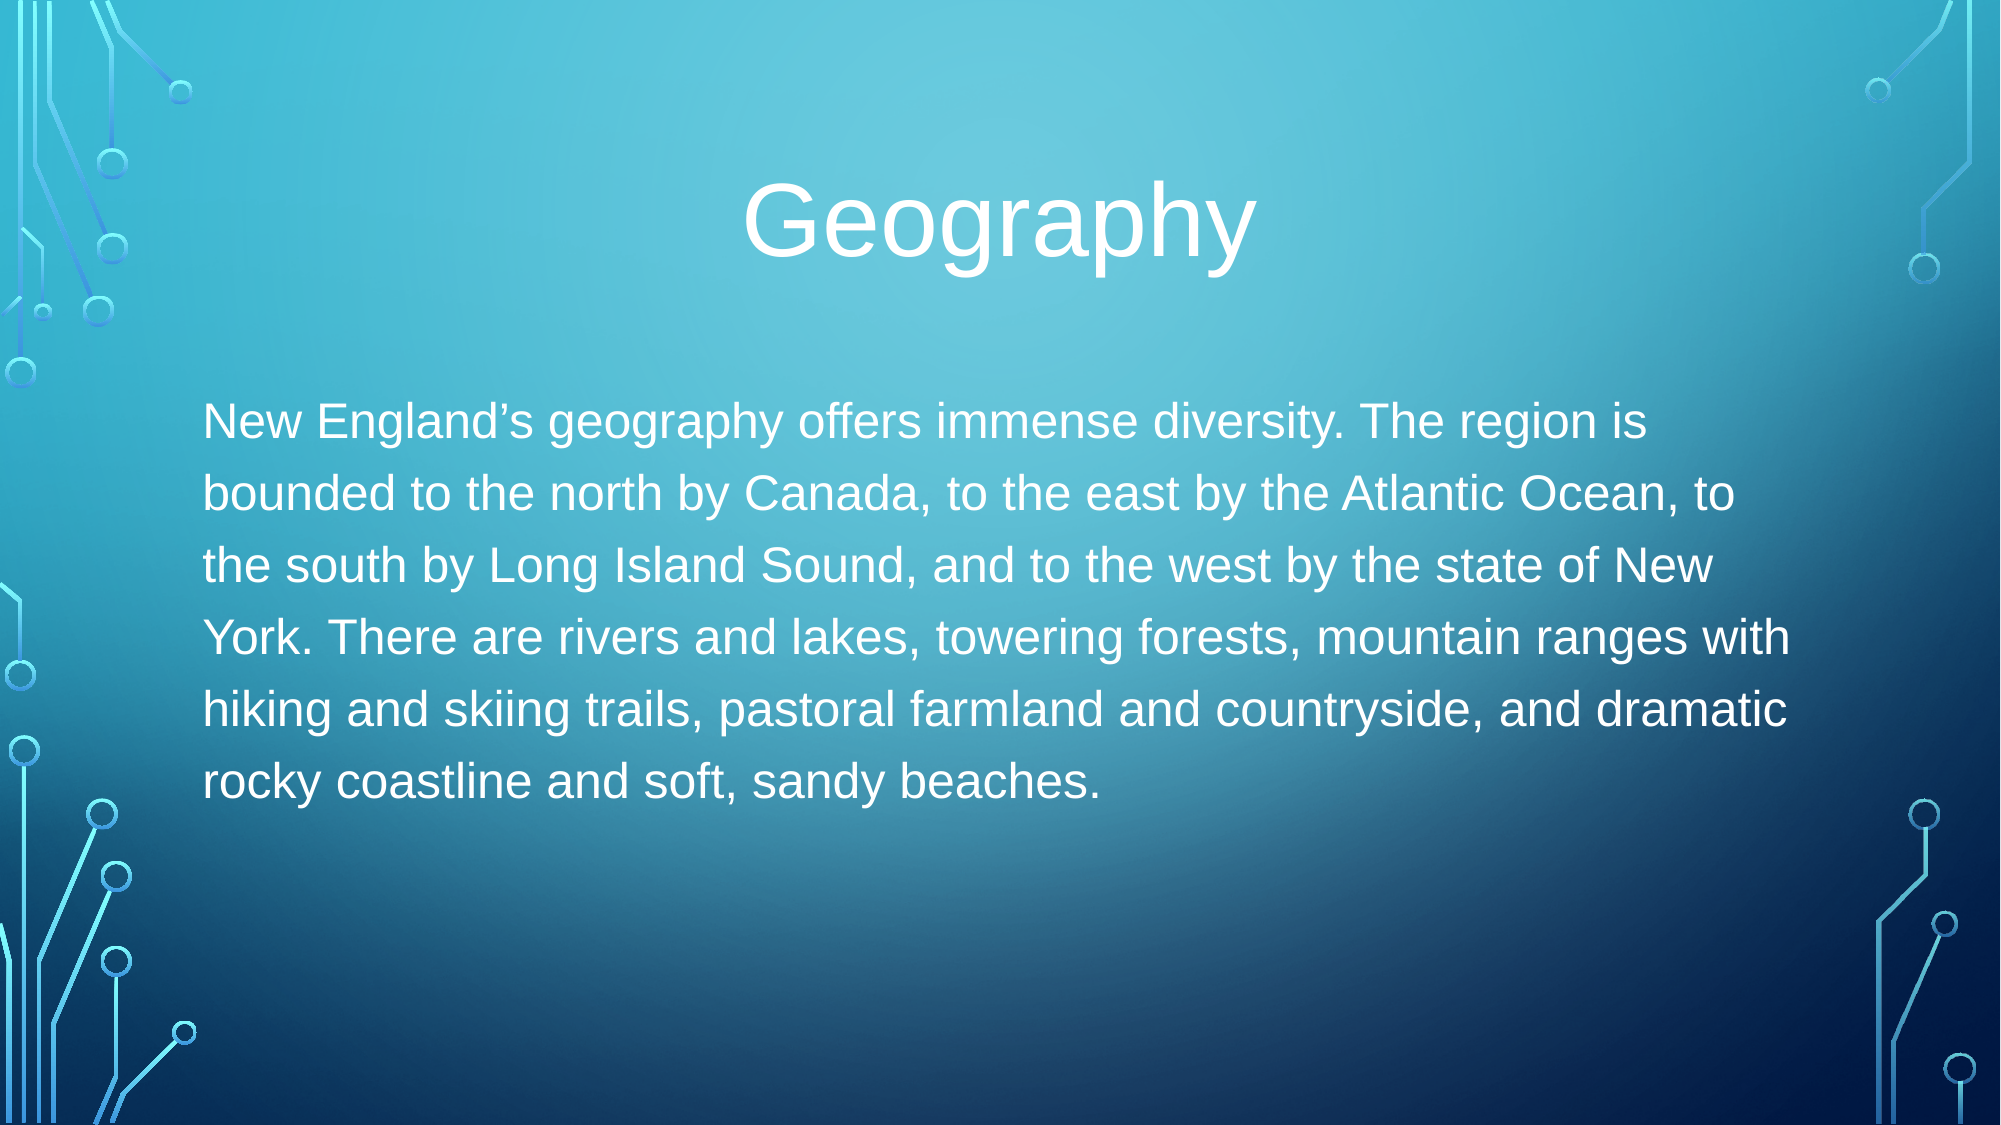

# Geography
New England’s geography offers immense diversity. The region is bounded to the north by Canada, to the east by the Atlantic Ocean, to the south by Long Island Sound, and to the west by the state of New York. There are rivers and lakes, towering forests, mountain ranges with hiking and skiing trails, pastoral farmland and countryside, and dramatic rocky coastline and soft, sandy beaches.